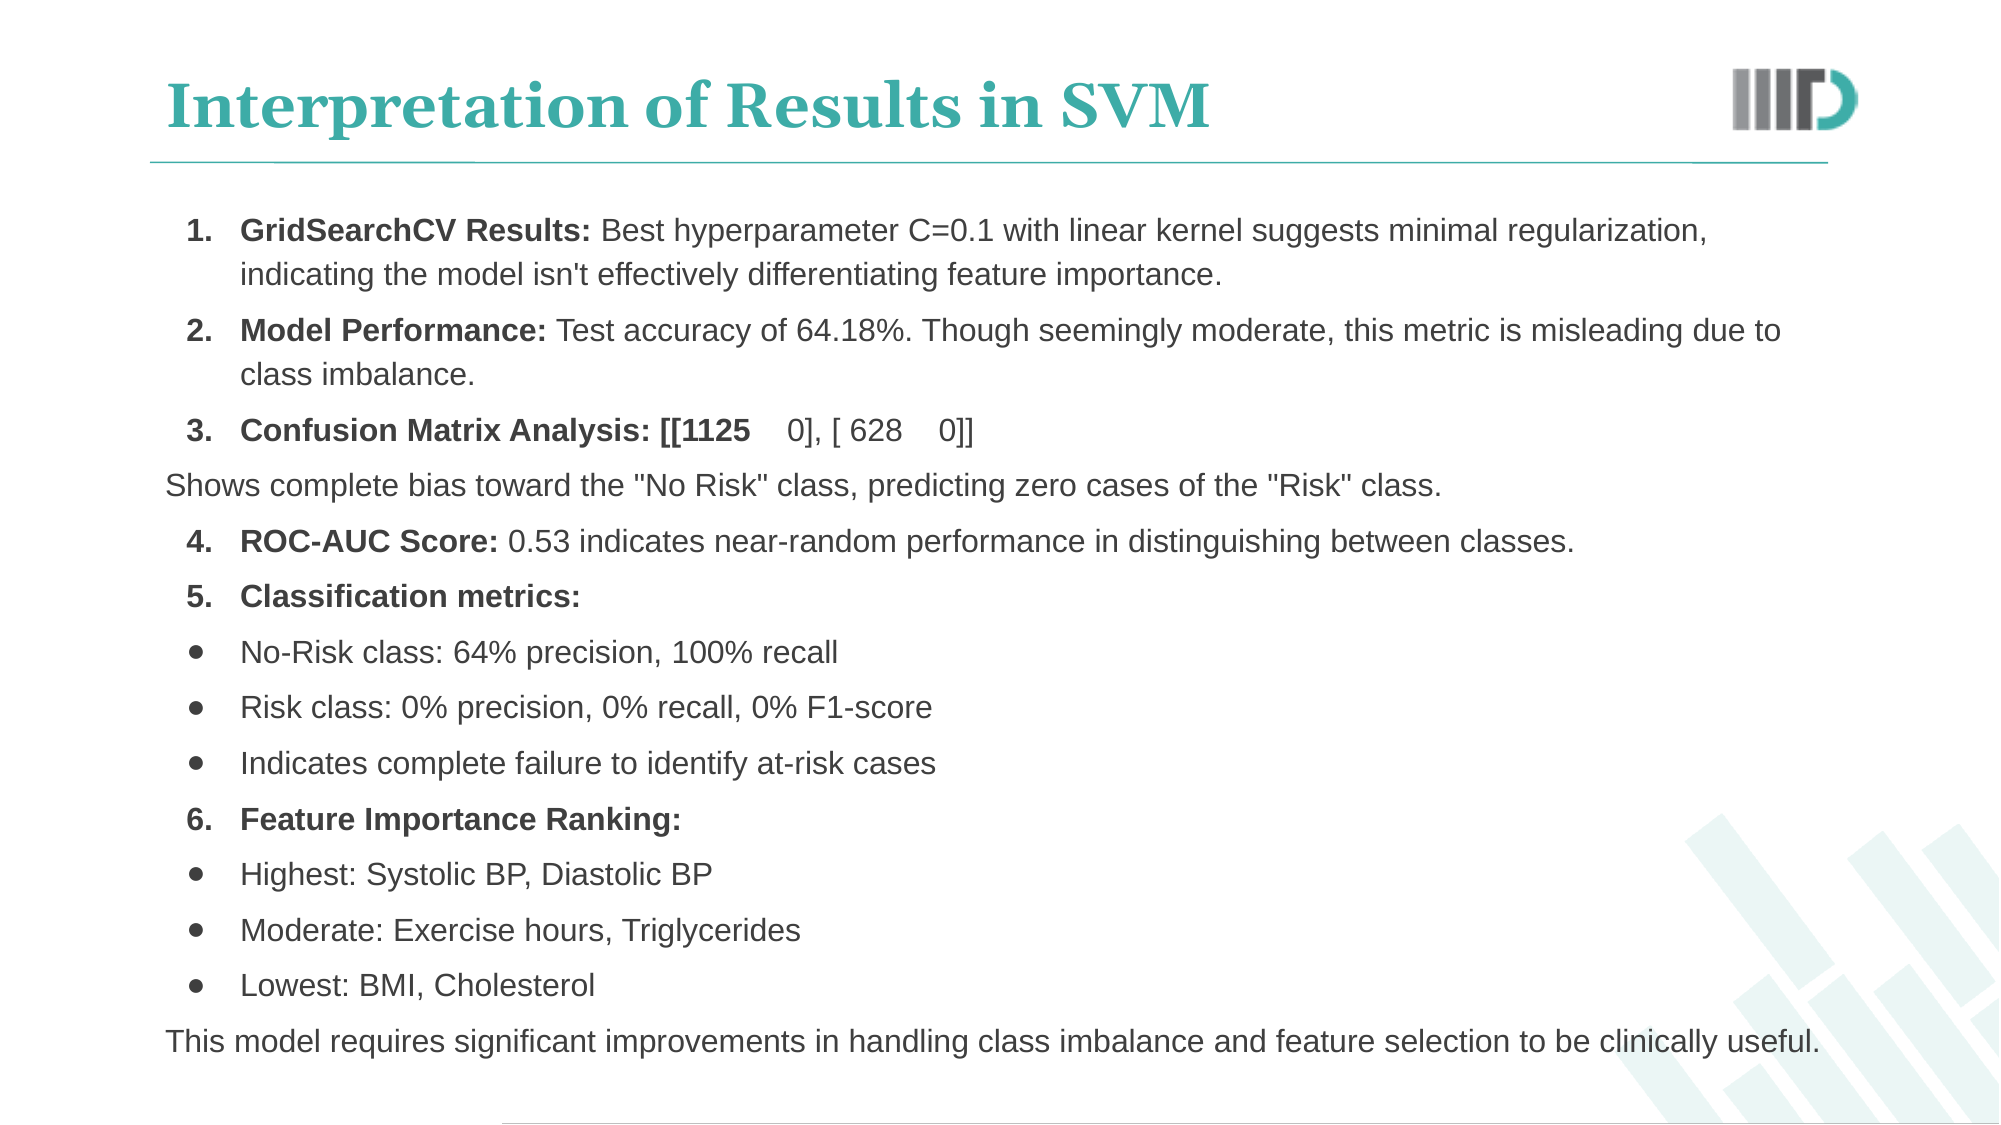

# Interpretation of Results in SVM
GridSearchCV Results: Best hyperparameter C=0.1 with linear kernel suggests minimal regularization, indicating the model isn't effectively differentiating feature importance.
Model Performance: Test accuracy of 64.18%. Though seemingly moderate, this metric is misleading due to class imbalance.
Confusion Matrix Analysis: [[1125    0], [ 628    0]]
Shows complete bias toward the "No Risk" class, predicting zero cases of the "Risk" class.
ROC-AUC Score: 0.53 indicates near-random performance in distinguishing between classes.
Classification metrics:
No-Risk class: 64% precision, 100% recall
Risk class: 0% precision, 0% recall, 0% F1-score
Indicates complete failure to identify at-risk cases
Feature Importance Ranking:
Highest: Systolic BP, Diastolic BP
Moderate: Exercise hours, Triglycerides
Lowest: BMI, Cholesterol
This model requires significant improvements in handling class imbalance and feature selection to be clinically useful.